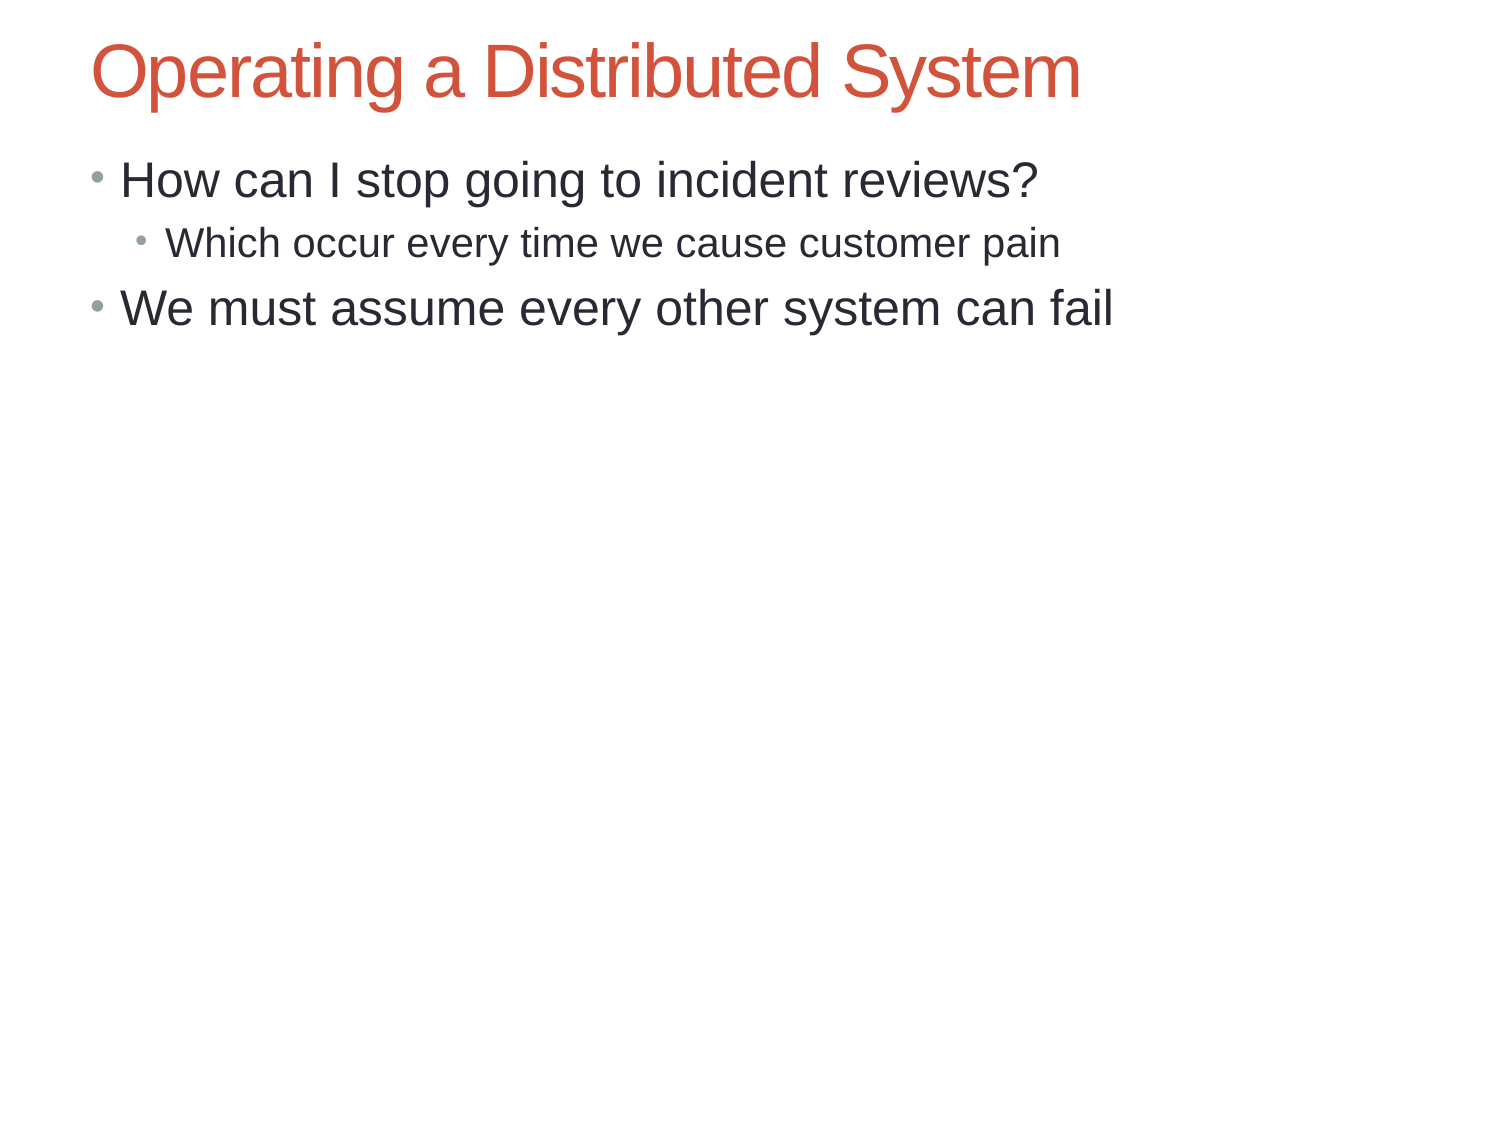

# Operating a Distributed System
How can I stop going to incident reviews?
Which occur every time we cause customer pain
We must assume every other system can fail